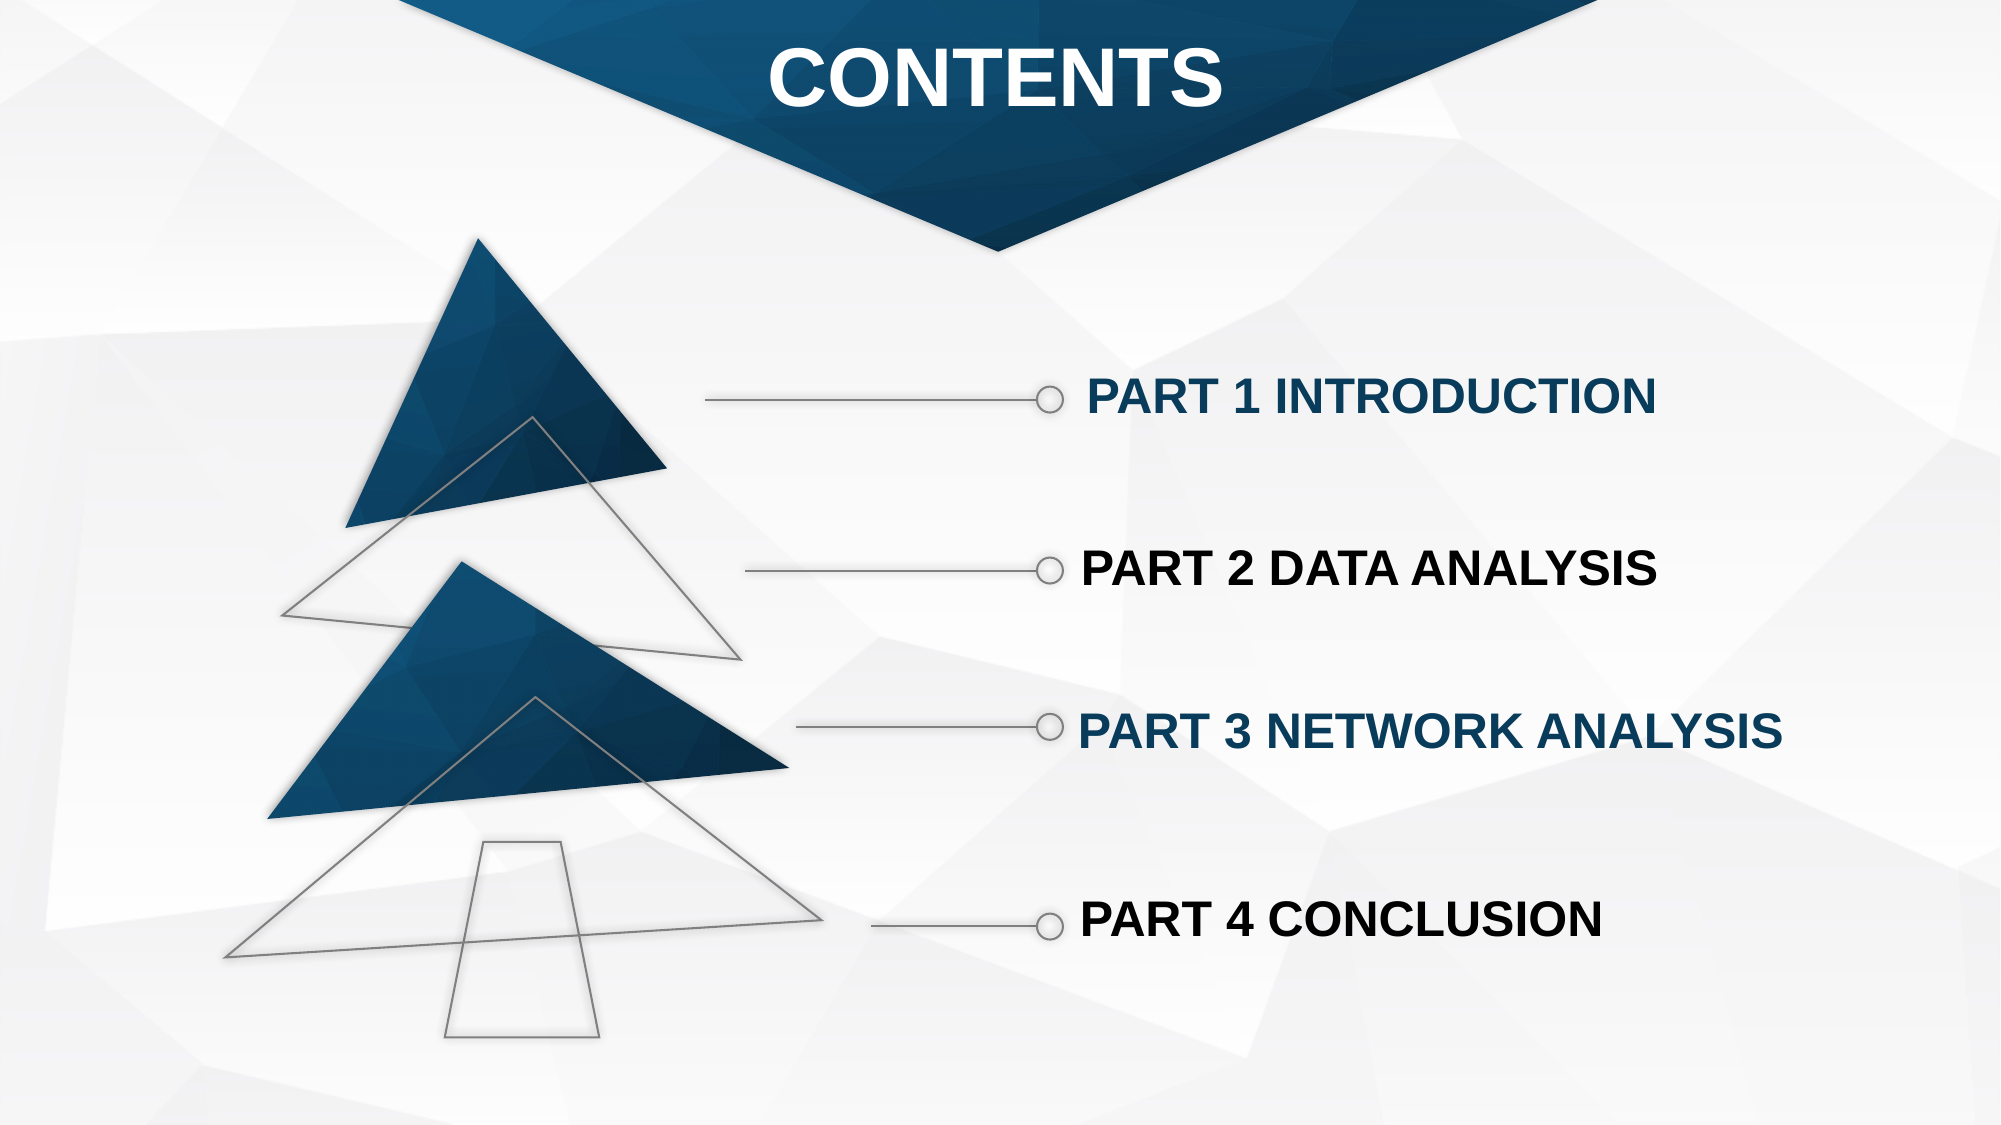

CONTENTS

PART 1 INTRODUCTION

PART 2 DATA ANALYSIS

PART 3 NETWORK ANALYSIS

PART 4 CONCLUSION